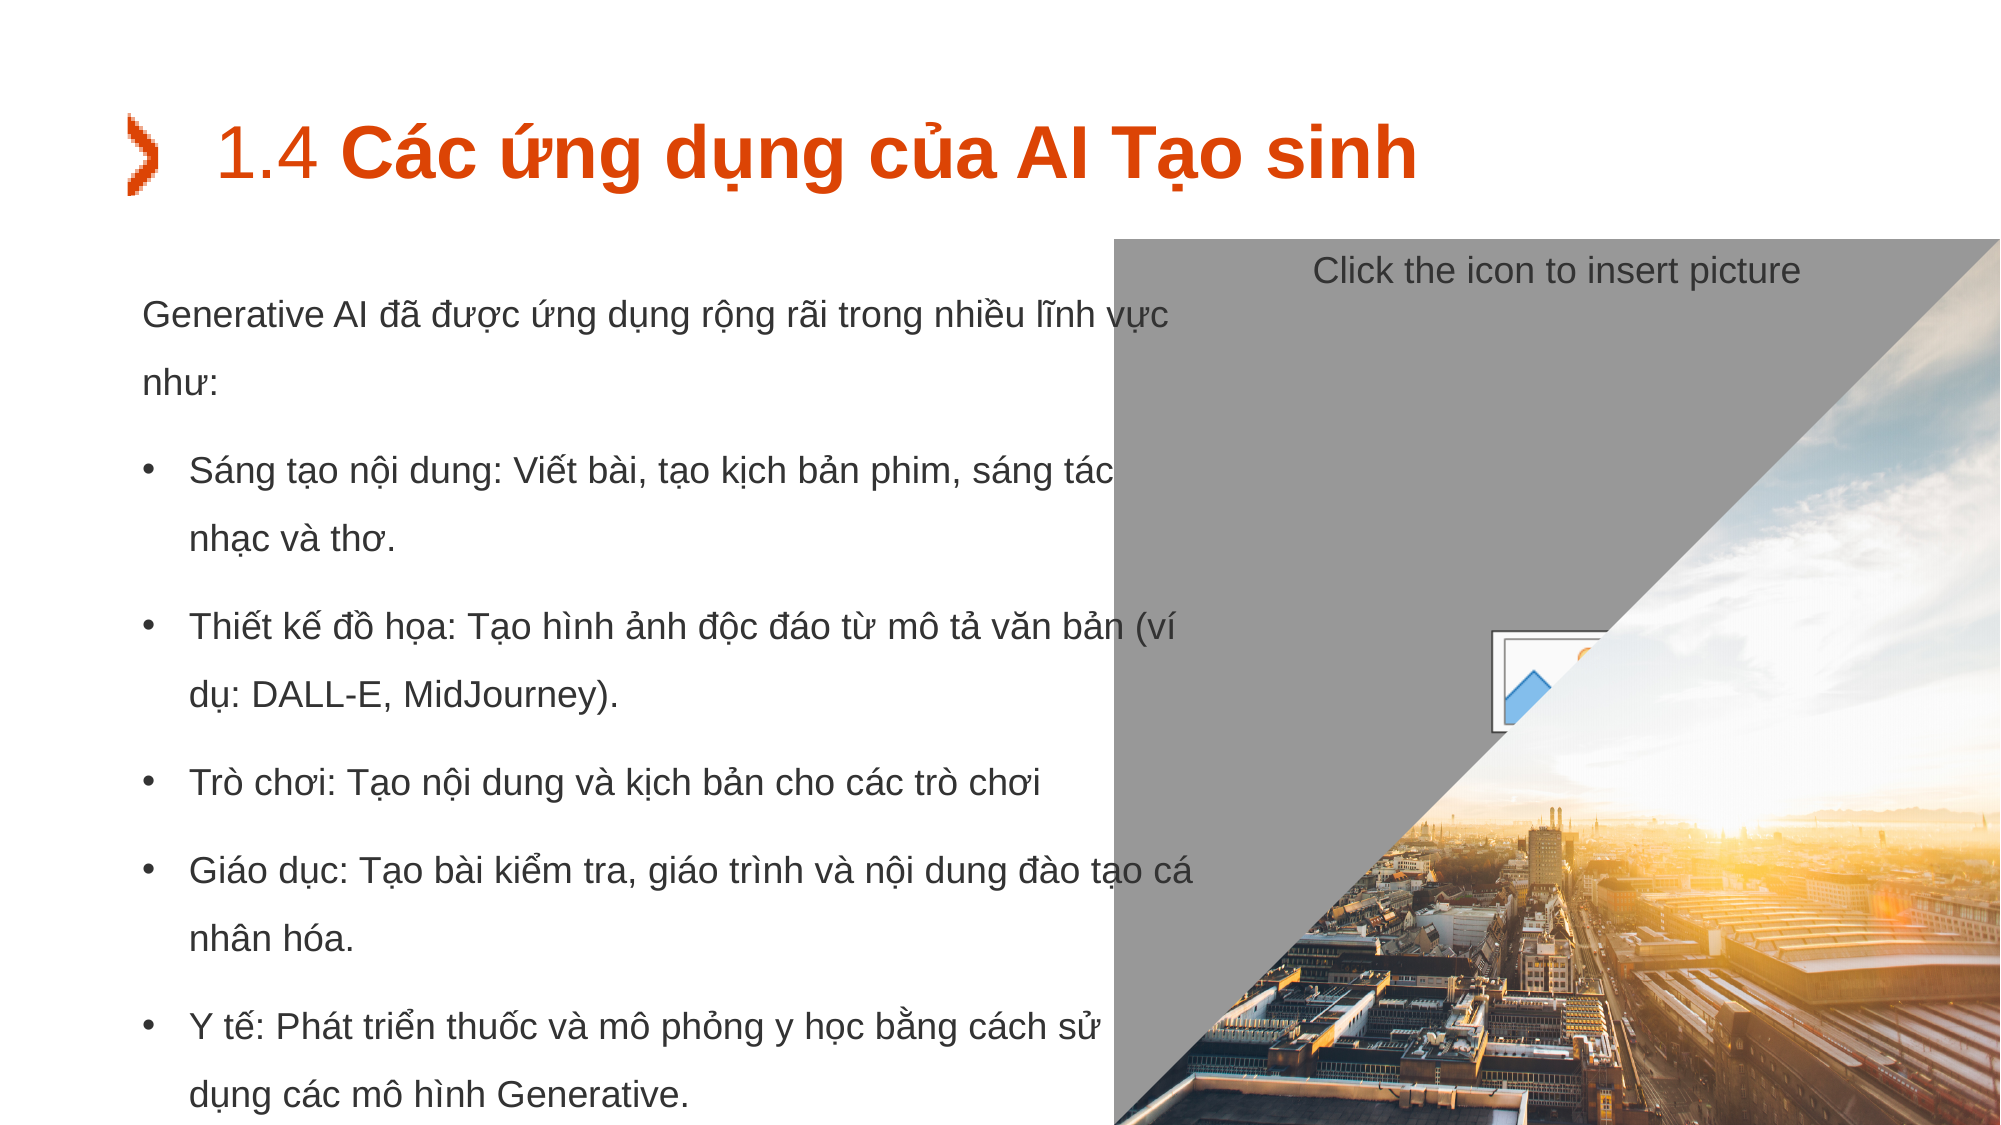

# 1.4 Các ứng dụng của AI Tạo sinh
Generative AI đã được ứng dụng rộng rãi trong nhiều lĩnh vực như:
Sáng tạo nội dung: Viết bài, tạo kịch bản phim, sáng tác nhạc và thơ.
Thiết kế đồ họa: Tạo hình ảnh độc đáo từ mô tả văn bản (ví dụ: DALL-E, MidJourney).
Trò chơi: Tạo nội dung và kịch bản cho các trò chơi
Giáo dục: Tạo bài kiểm tra, giáo trình và nội dung đào tạo cá nhân hóa.
Y tế: Phát triển thuốc và mô phỏng y học bằng cách sử dụng các mô hình Generative.

6